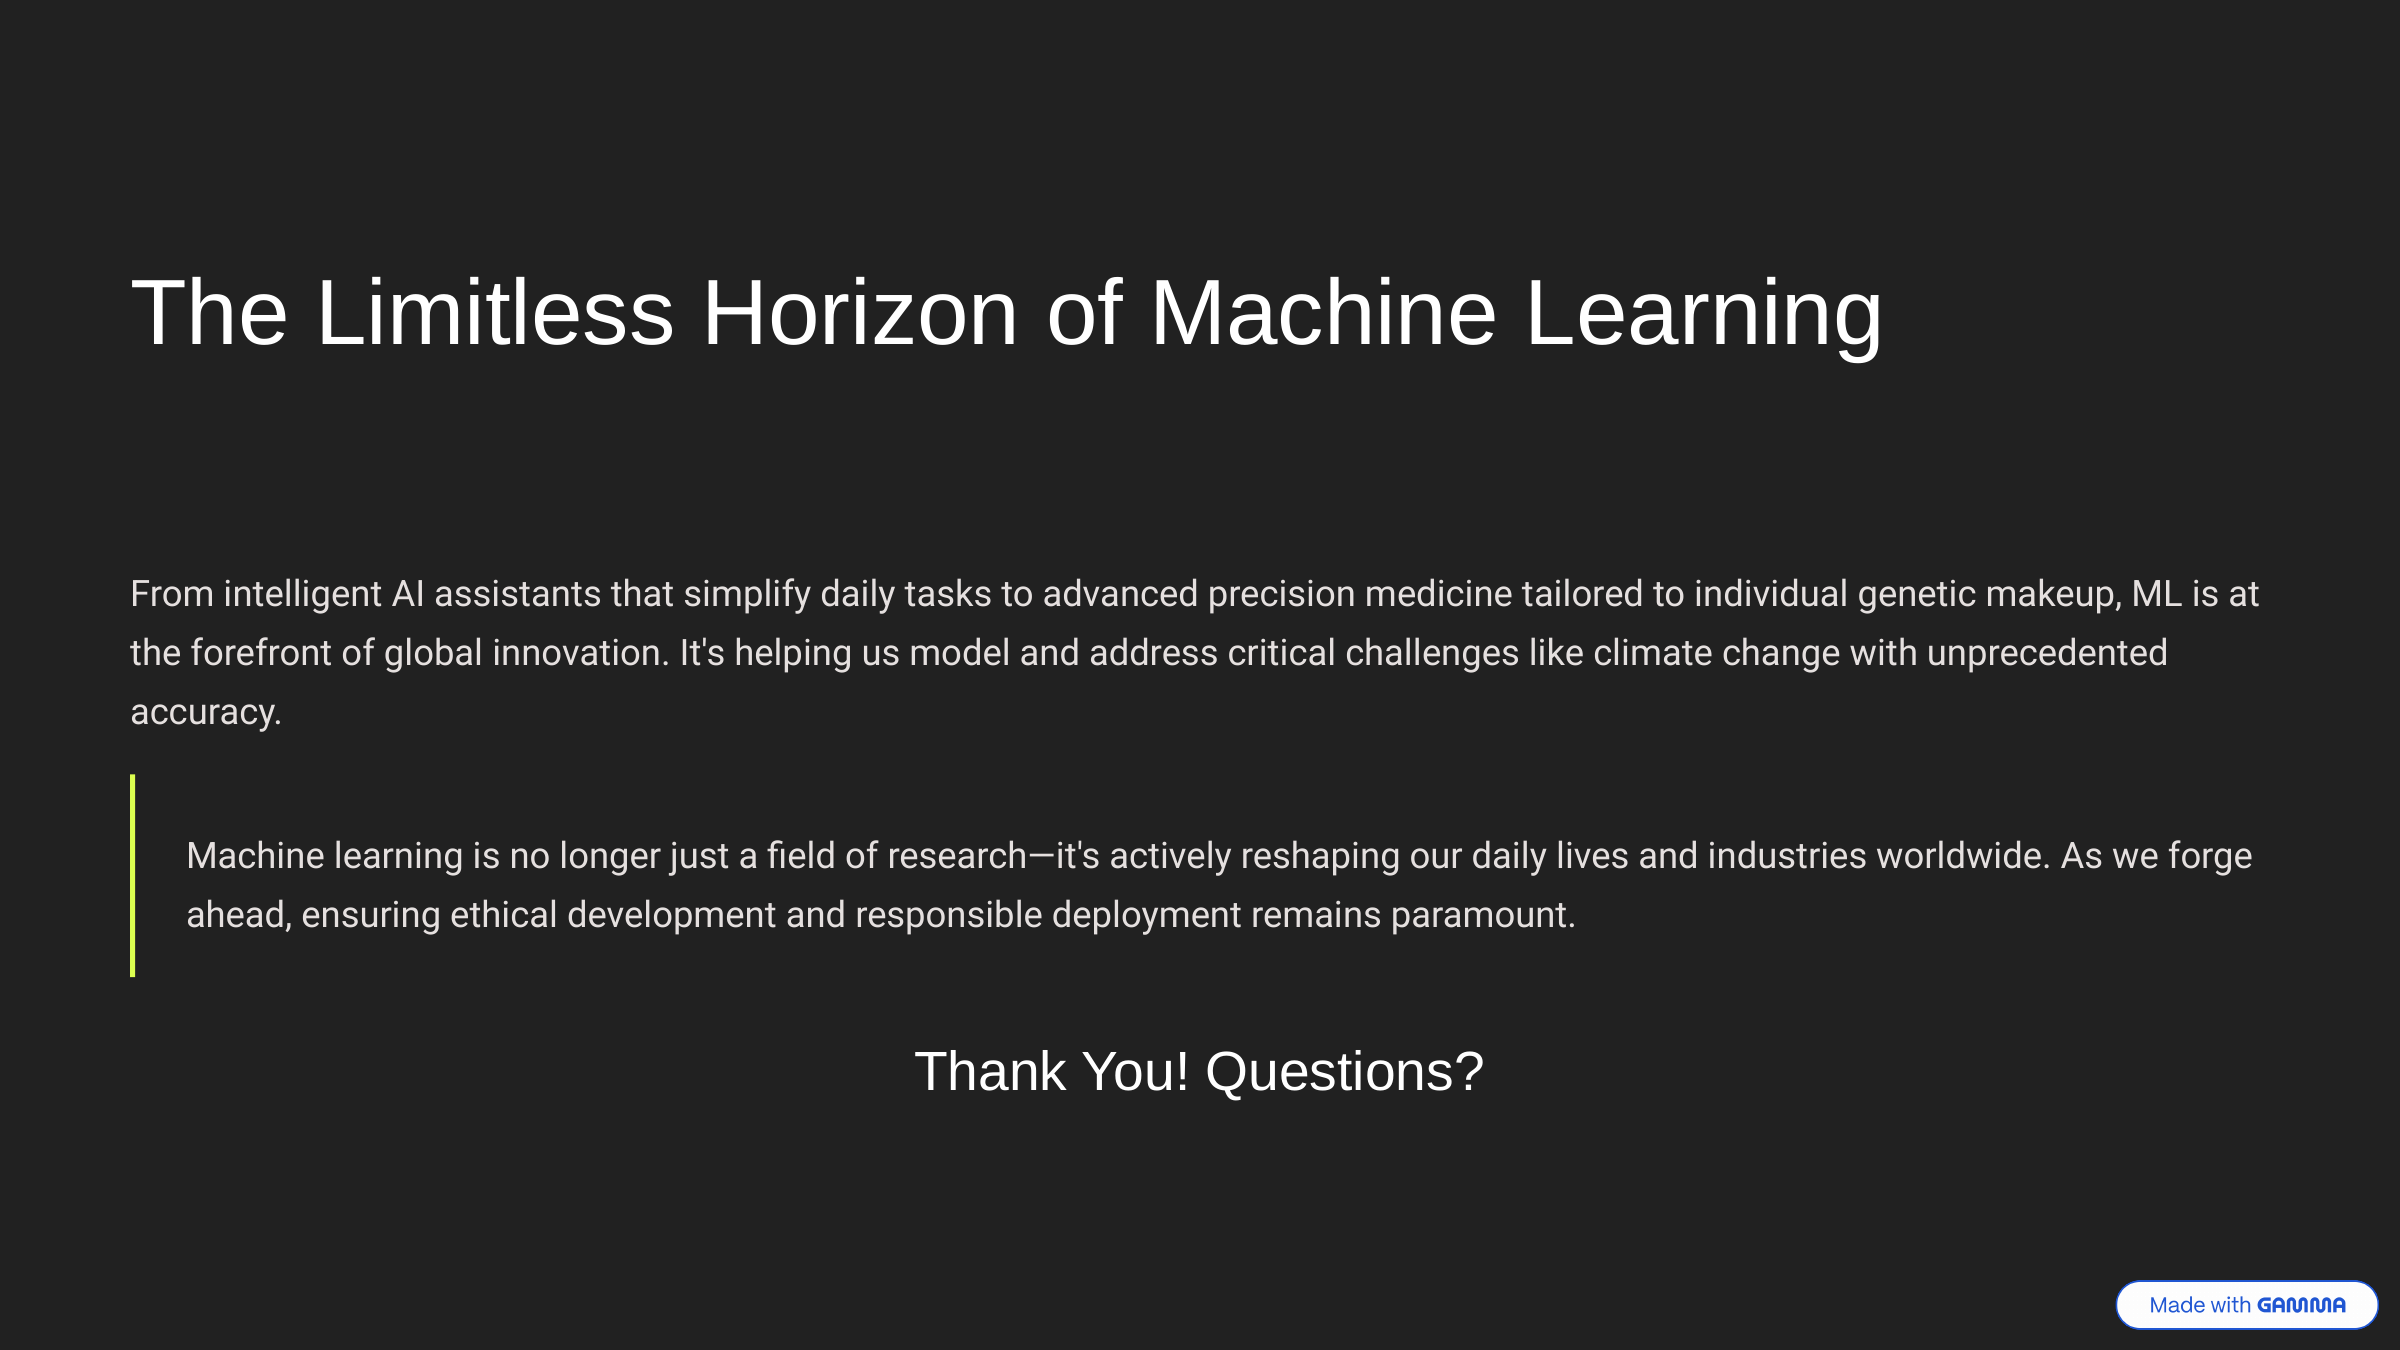

The Limitless Horizon of Machine Learning
From intelligent AI assistants that simplify daily tasks to advanced precision medicine tailored to individual genetic makeup, ML is at the forefront of global innovation. It's helping us model and address critical challenges like climate change with unprecedented accuracy.

Machine learning is no longer just a field of research—it's actively reshaping our daily lives and industries worldwide. As we forge ahead, ensuring ethical development and responsible deployment remains paramount.
Thank You! Questions?